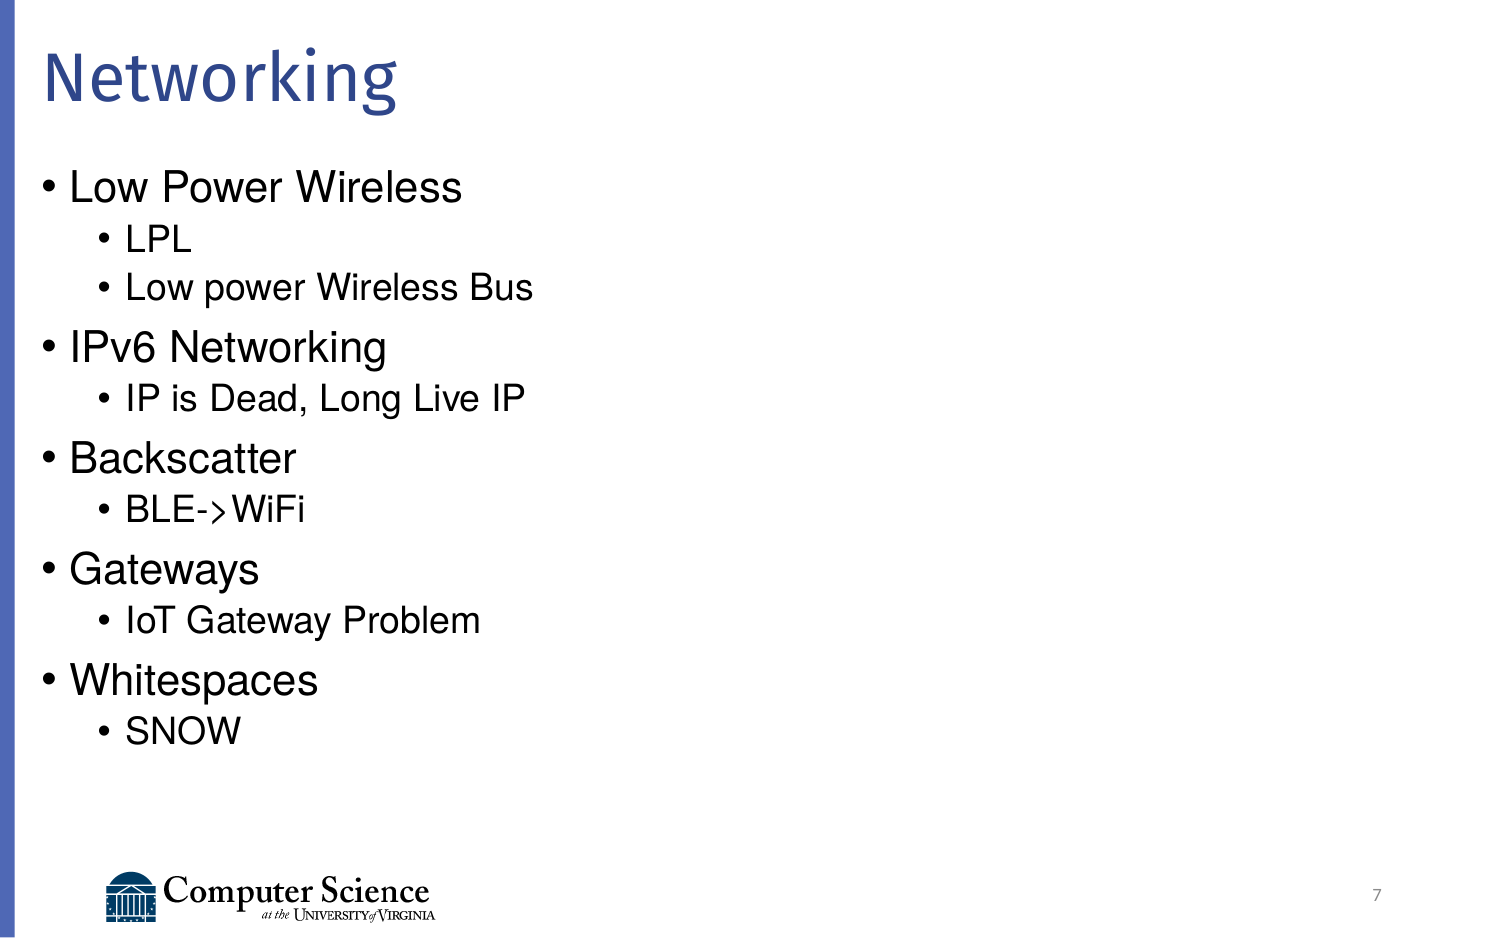

# Networking
Low Power Wireless
LPL
Low power Wireless Bus
IPv6 Networking
IP is Dead, Long Live IP
Backscatter
BLE->WiFi
Gateways
IoT Gateway Problem
Whitespaces
SNOW
7